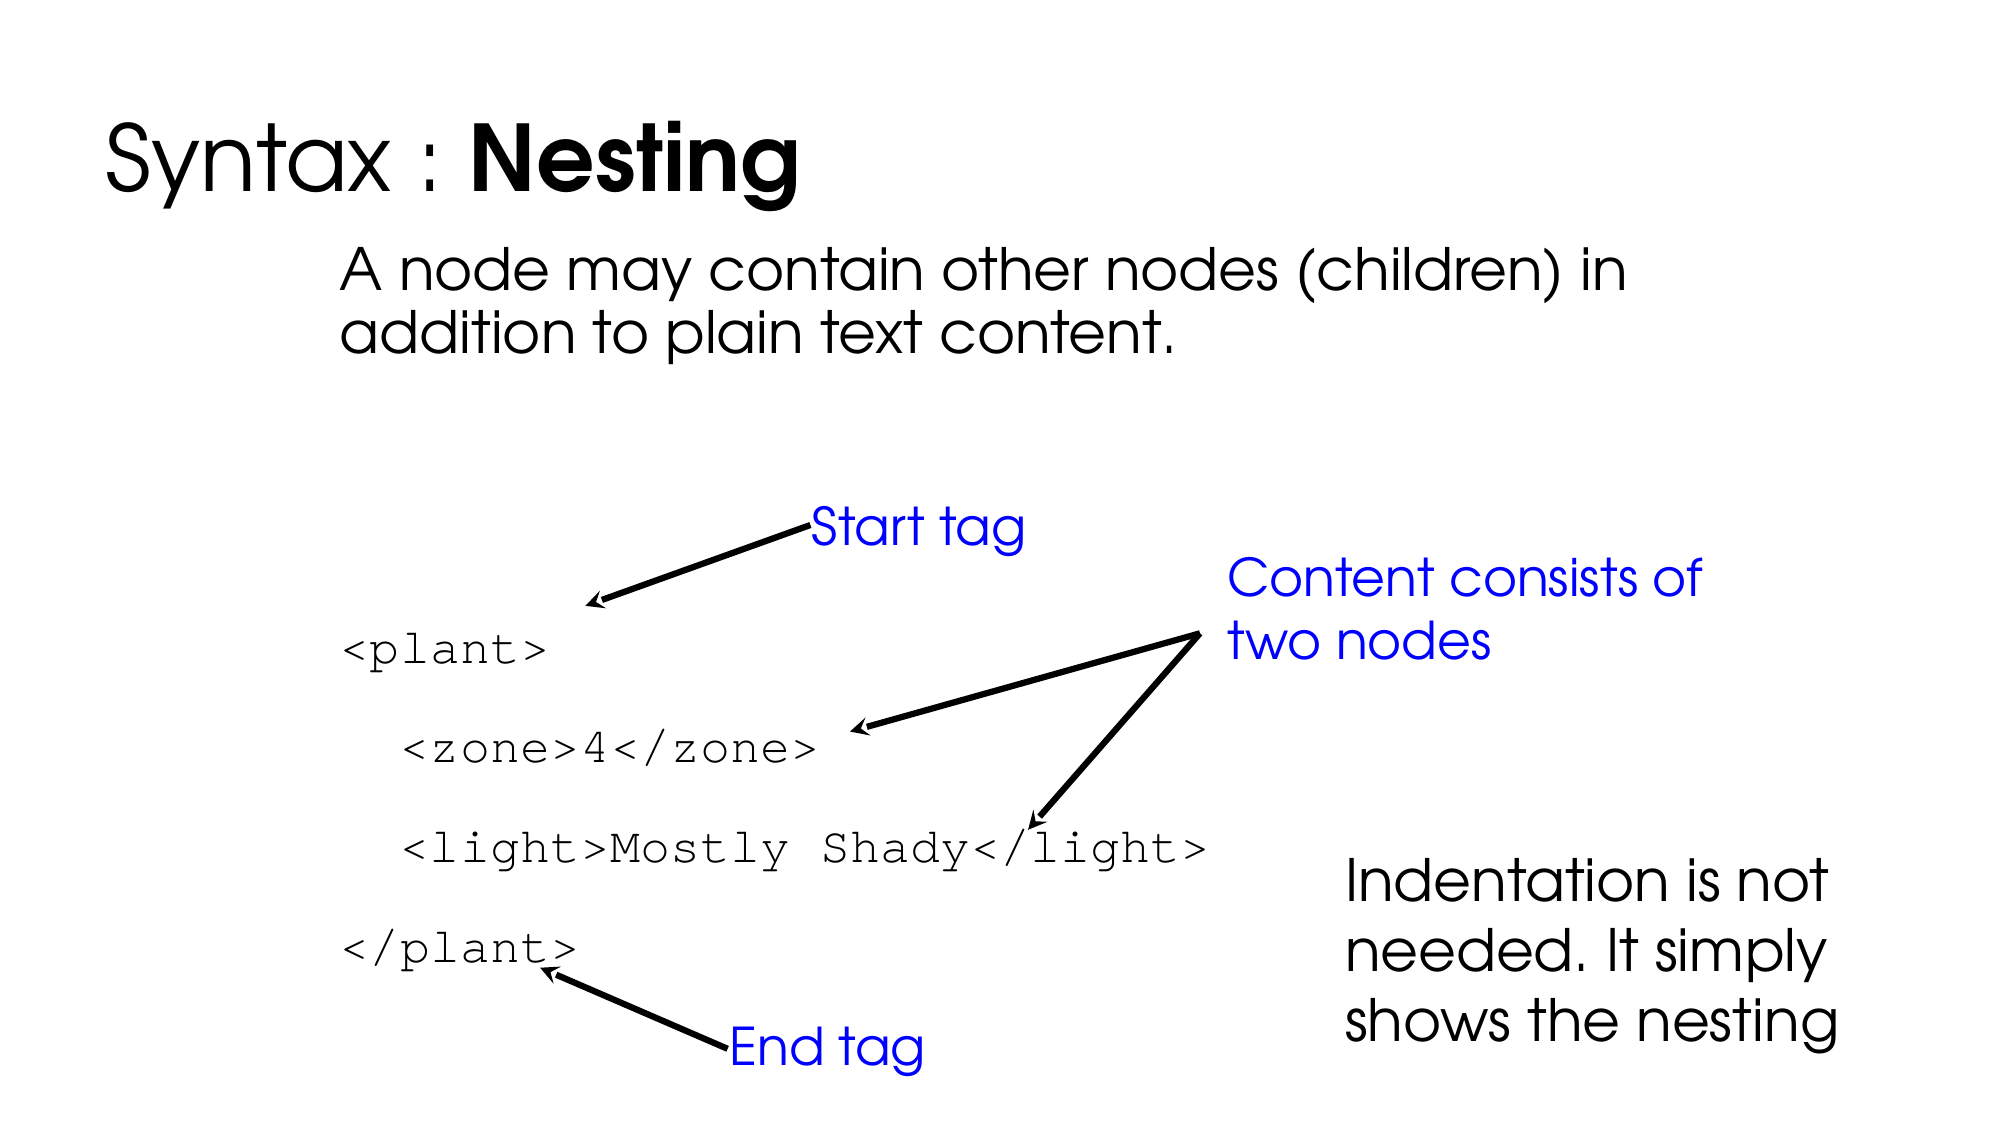

# Syntax : Nesting
A node may contain other nodes (children) in addition to plain text content.

<plant>
  <zone>4</zone>
  <light>Mostly Shady</light>
</plant>

Start tag

Content consists of
two nodes

Indentation is not needed. It simply shows the nesting

End tag